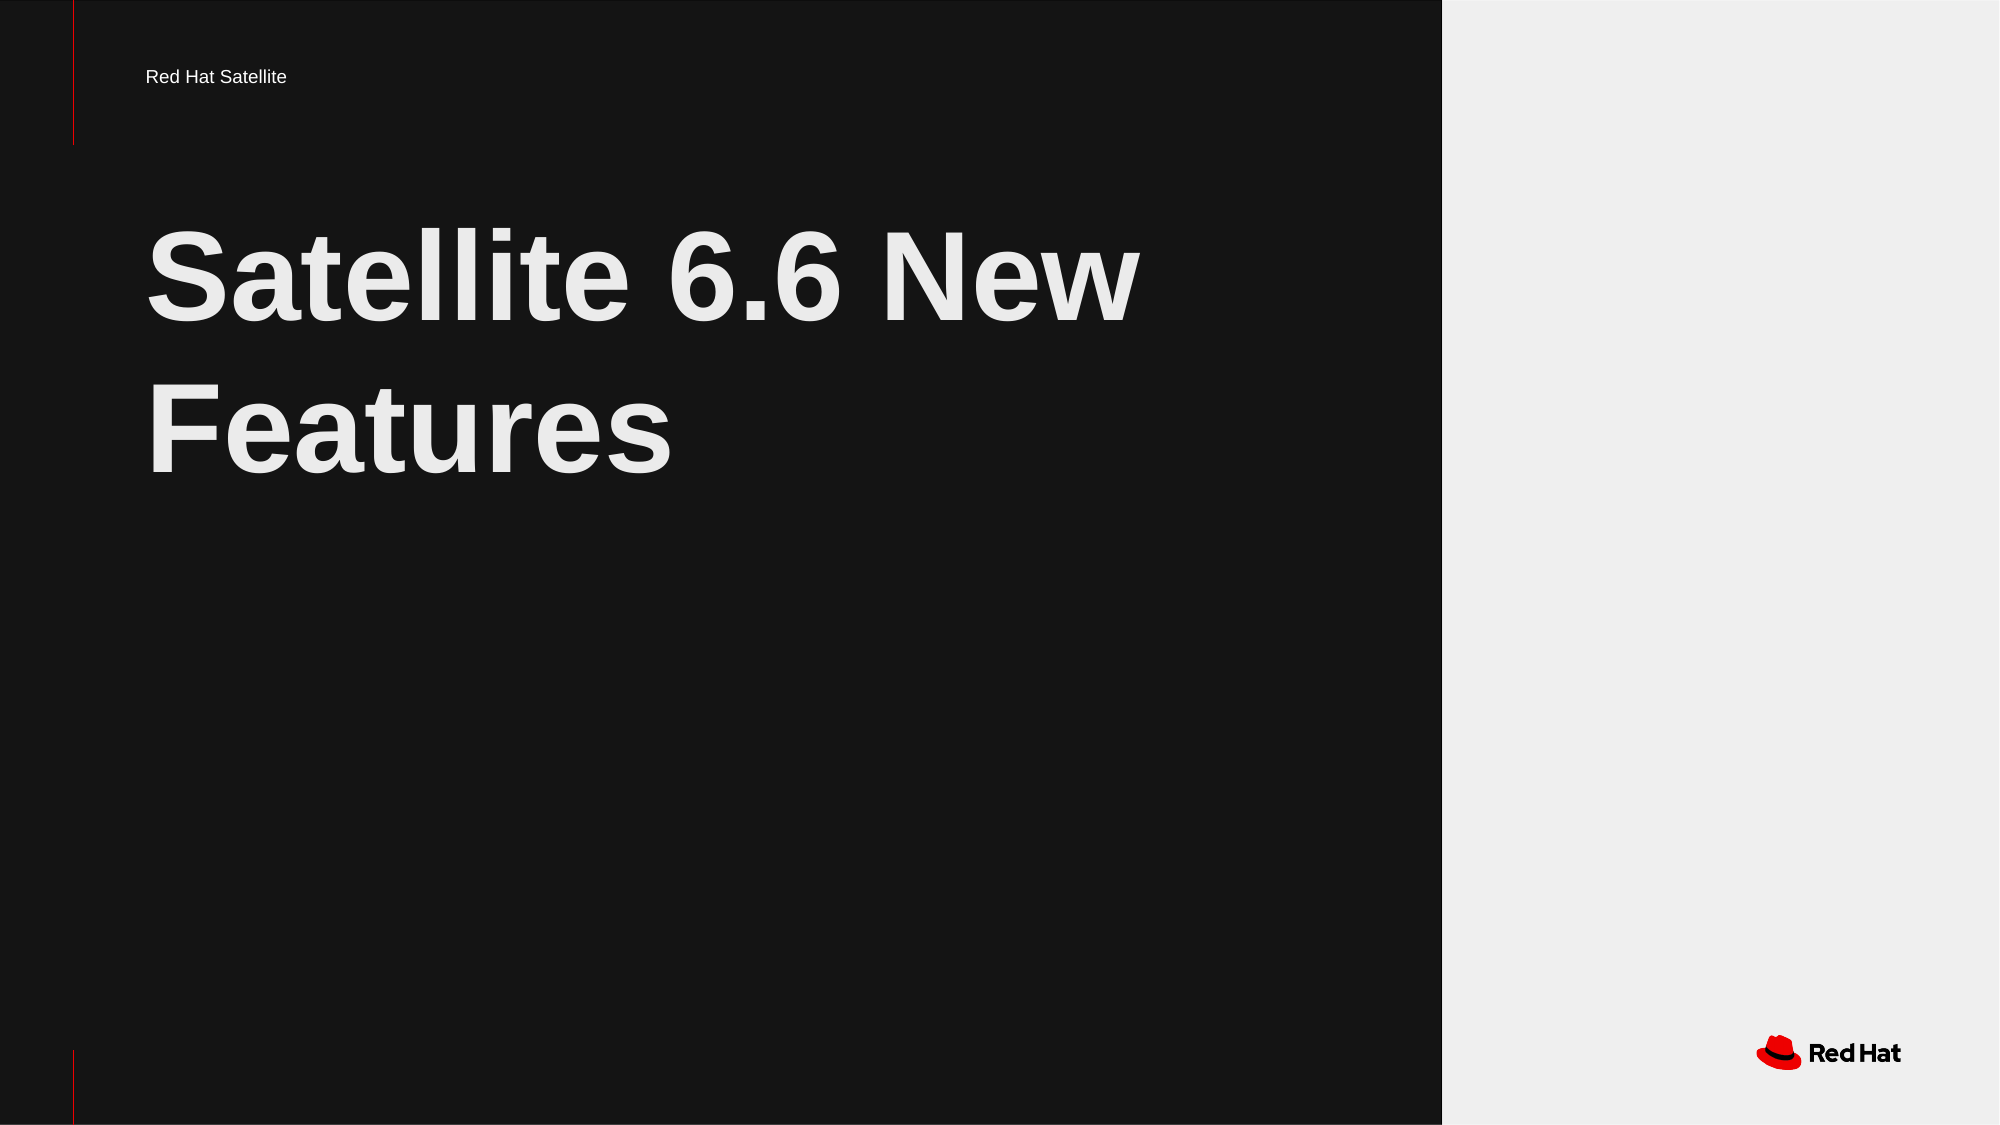

Red Hat Satellite
# Satellite 6.6 New Features